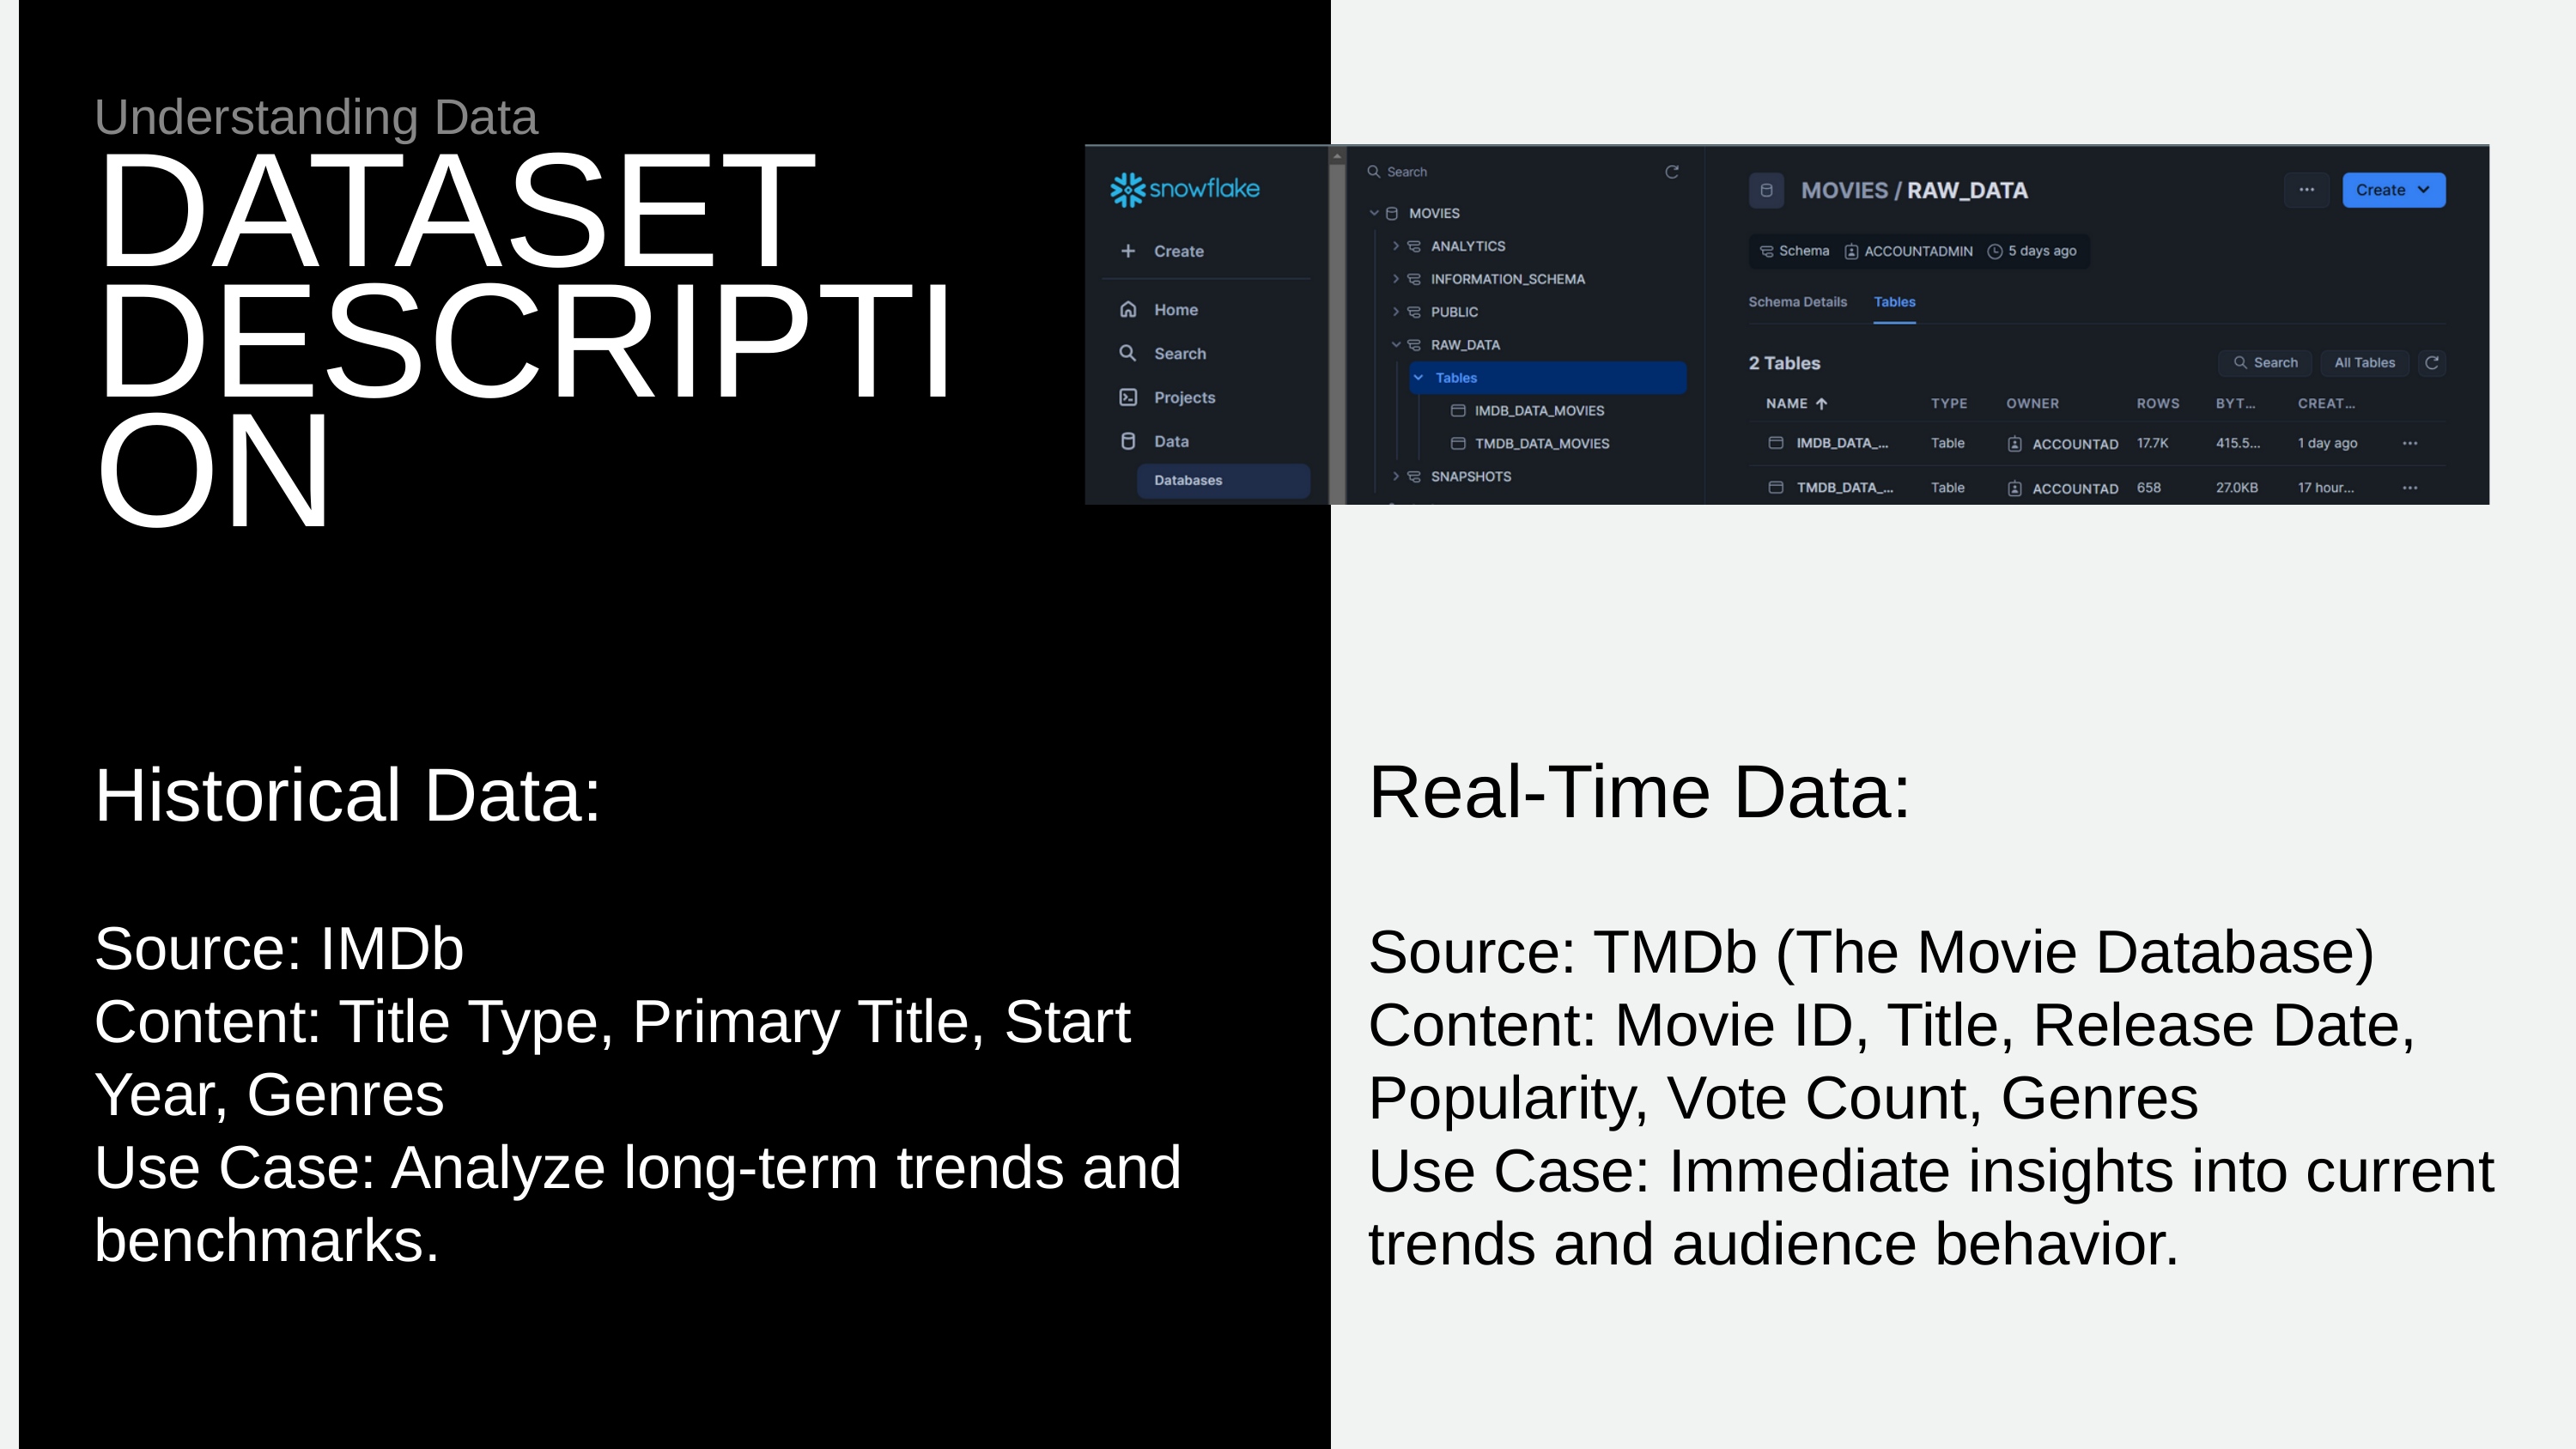

Understanding Data

DATASET DESCRIPTION
Real-Time Data:

Source: TMDb (The Movie Database)
Content: Movie ID, Title, Release Date, Popularity, Vote Count, Genres
Use Case: Immediate insights into current trends and audience behavior.

Historical Data:

Source: IMDb
Content: Title Type, Primary Title, Start Year, Genres
Use Case: Analyze long-term trends and benchmarks.